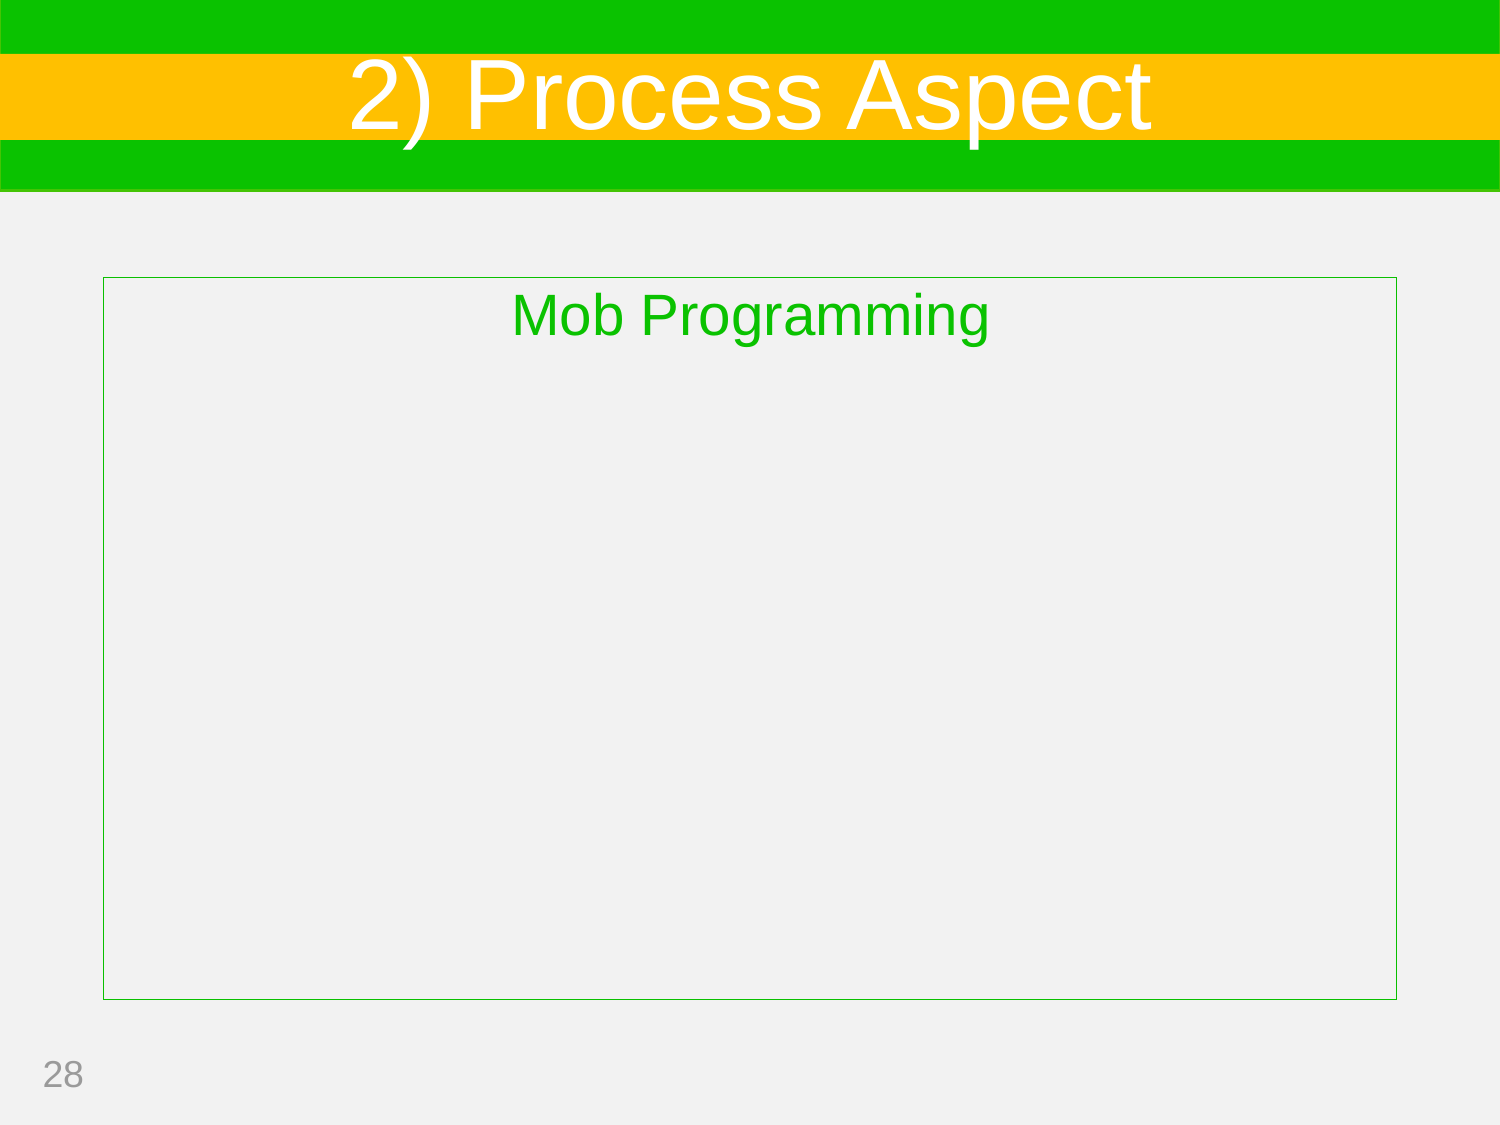

# 2) Process Aspect
Mob Programming
28